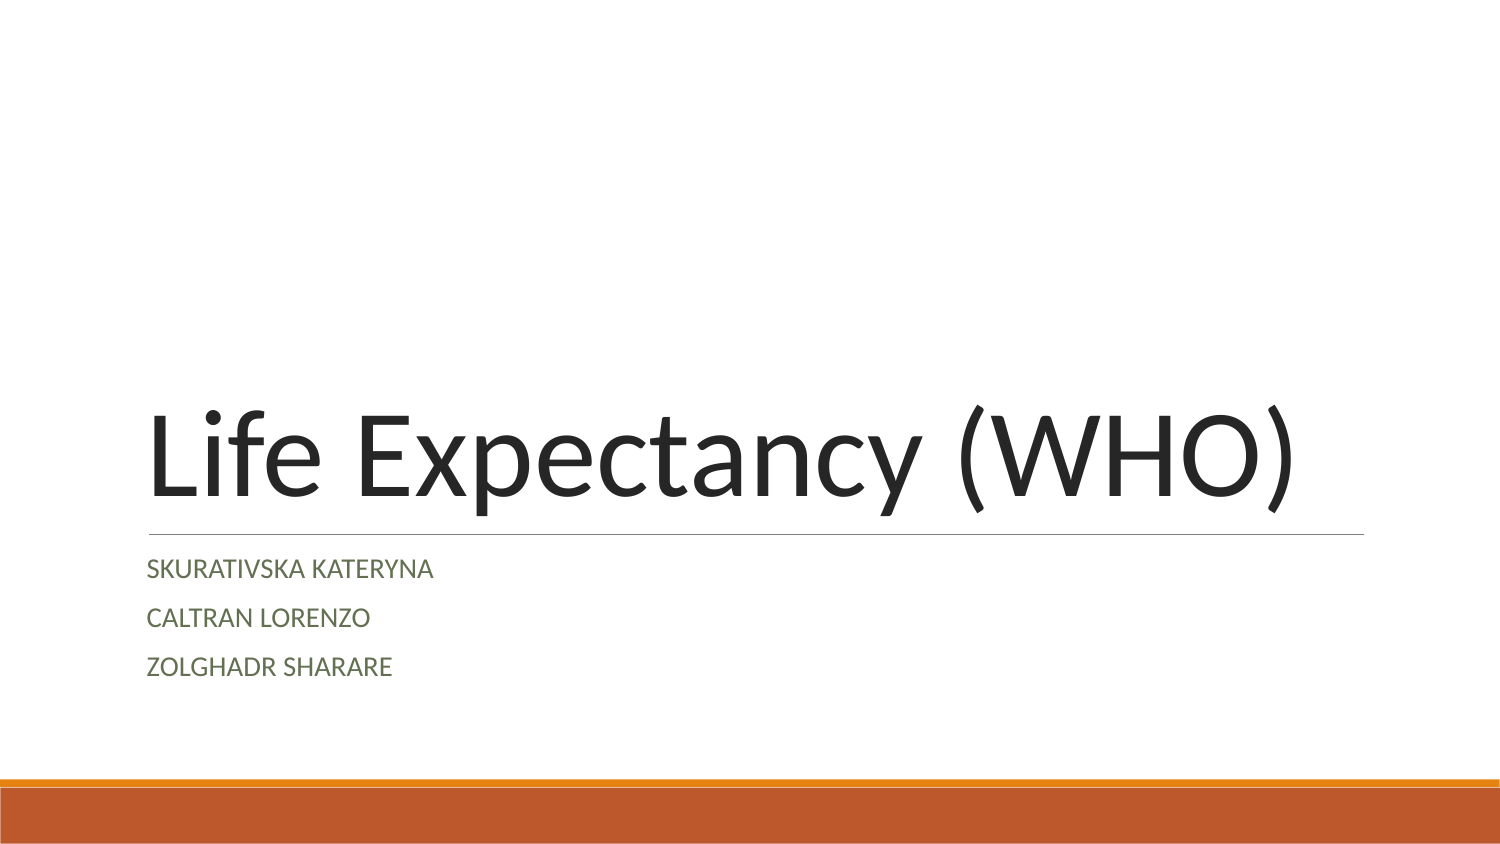

# Life Expectancy (WHO)
SKURATIVSKA KATERYNA
CALTRAN LORENZO
ZOLGHADR SHARARE